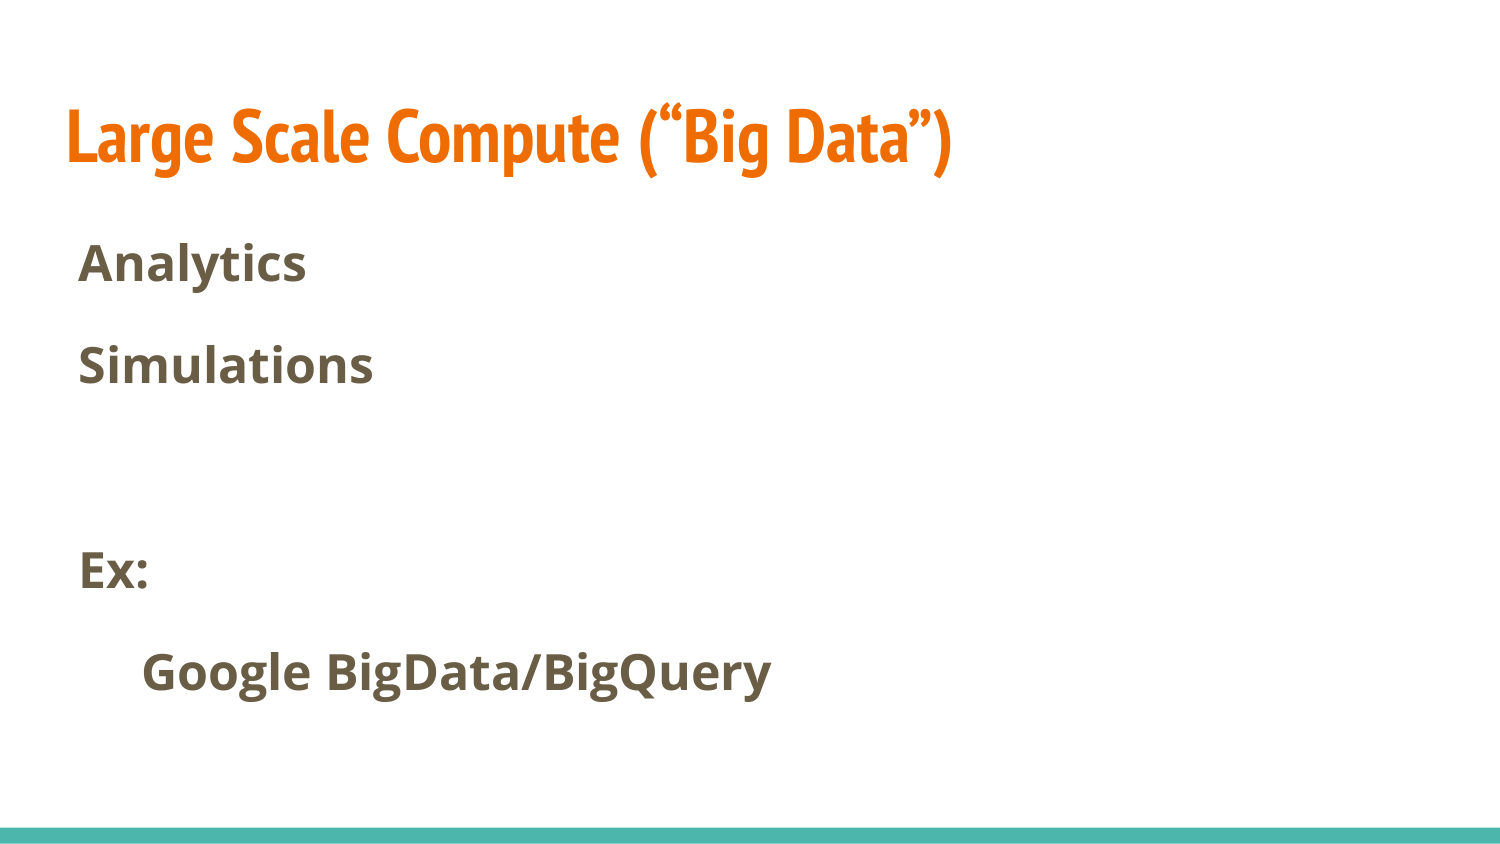

# Large Scale Compute (“Big Data”)
Analytics
Simulations

Ex:
	Google BigData/BigQuery